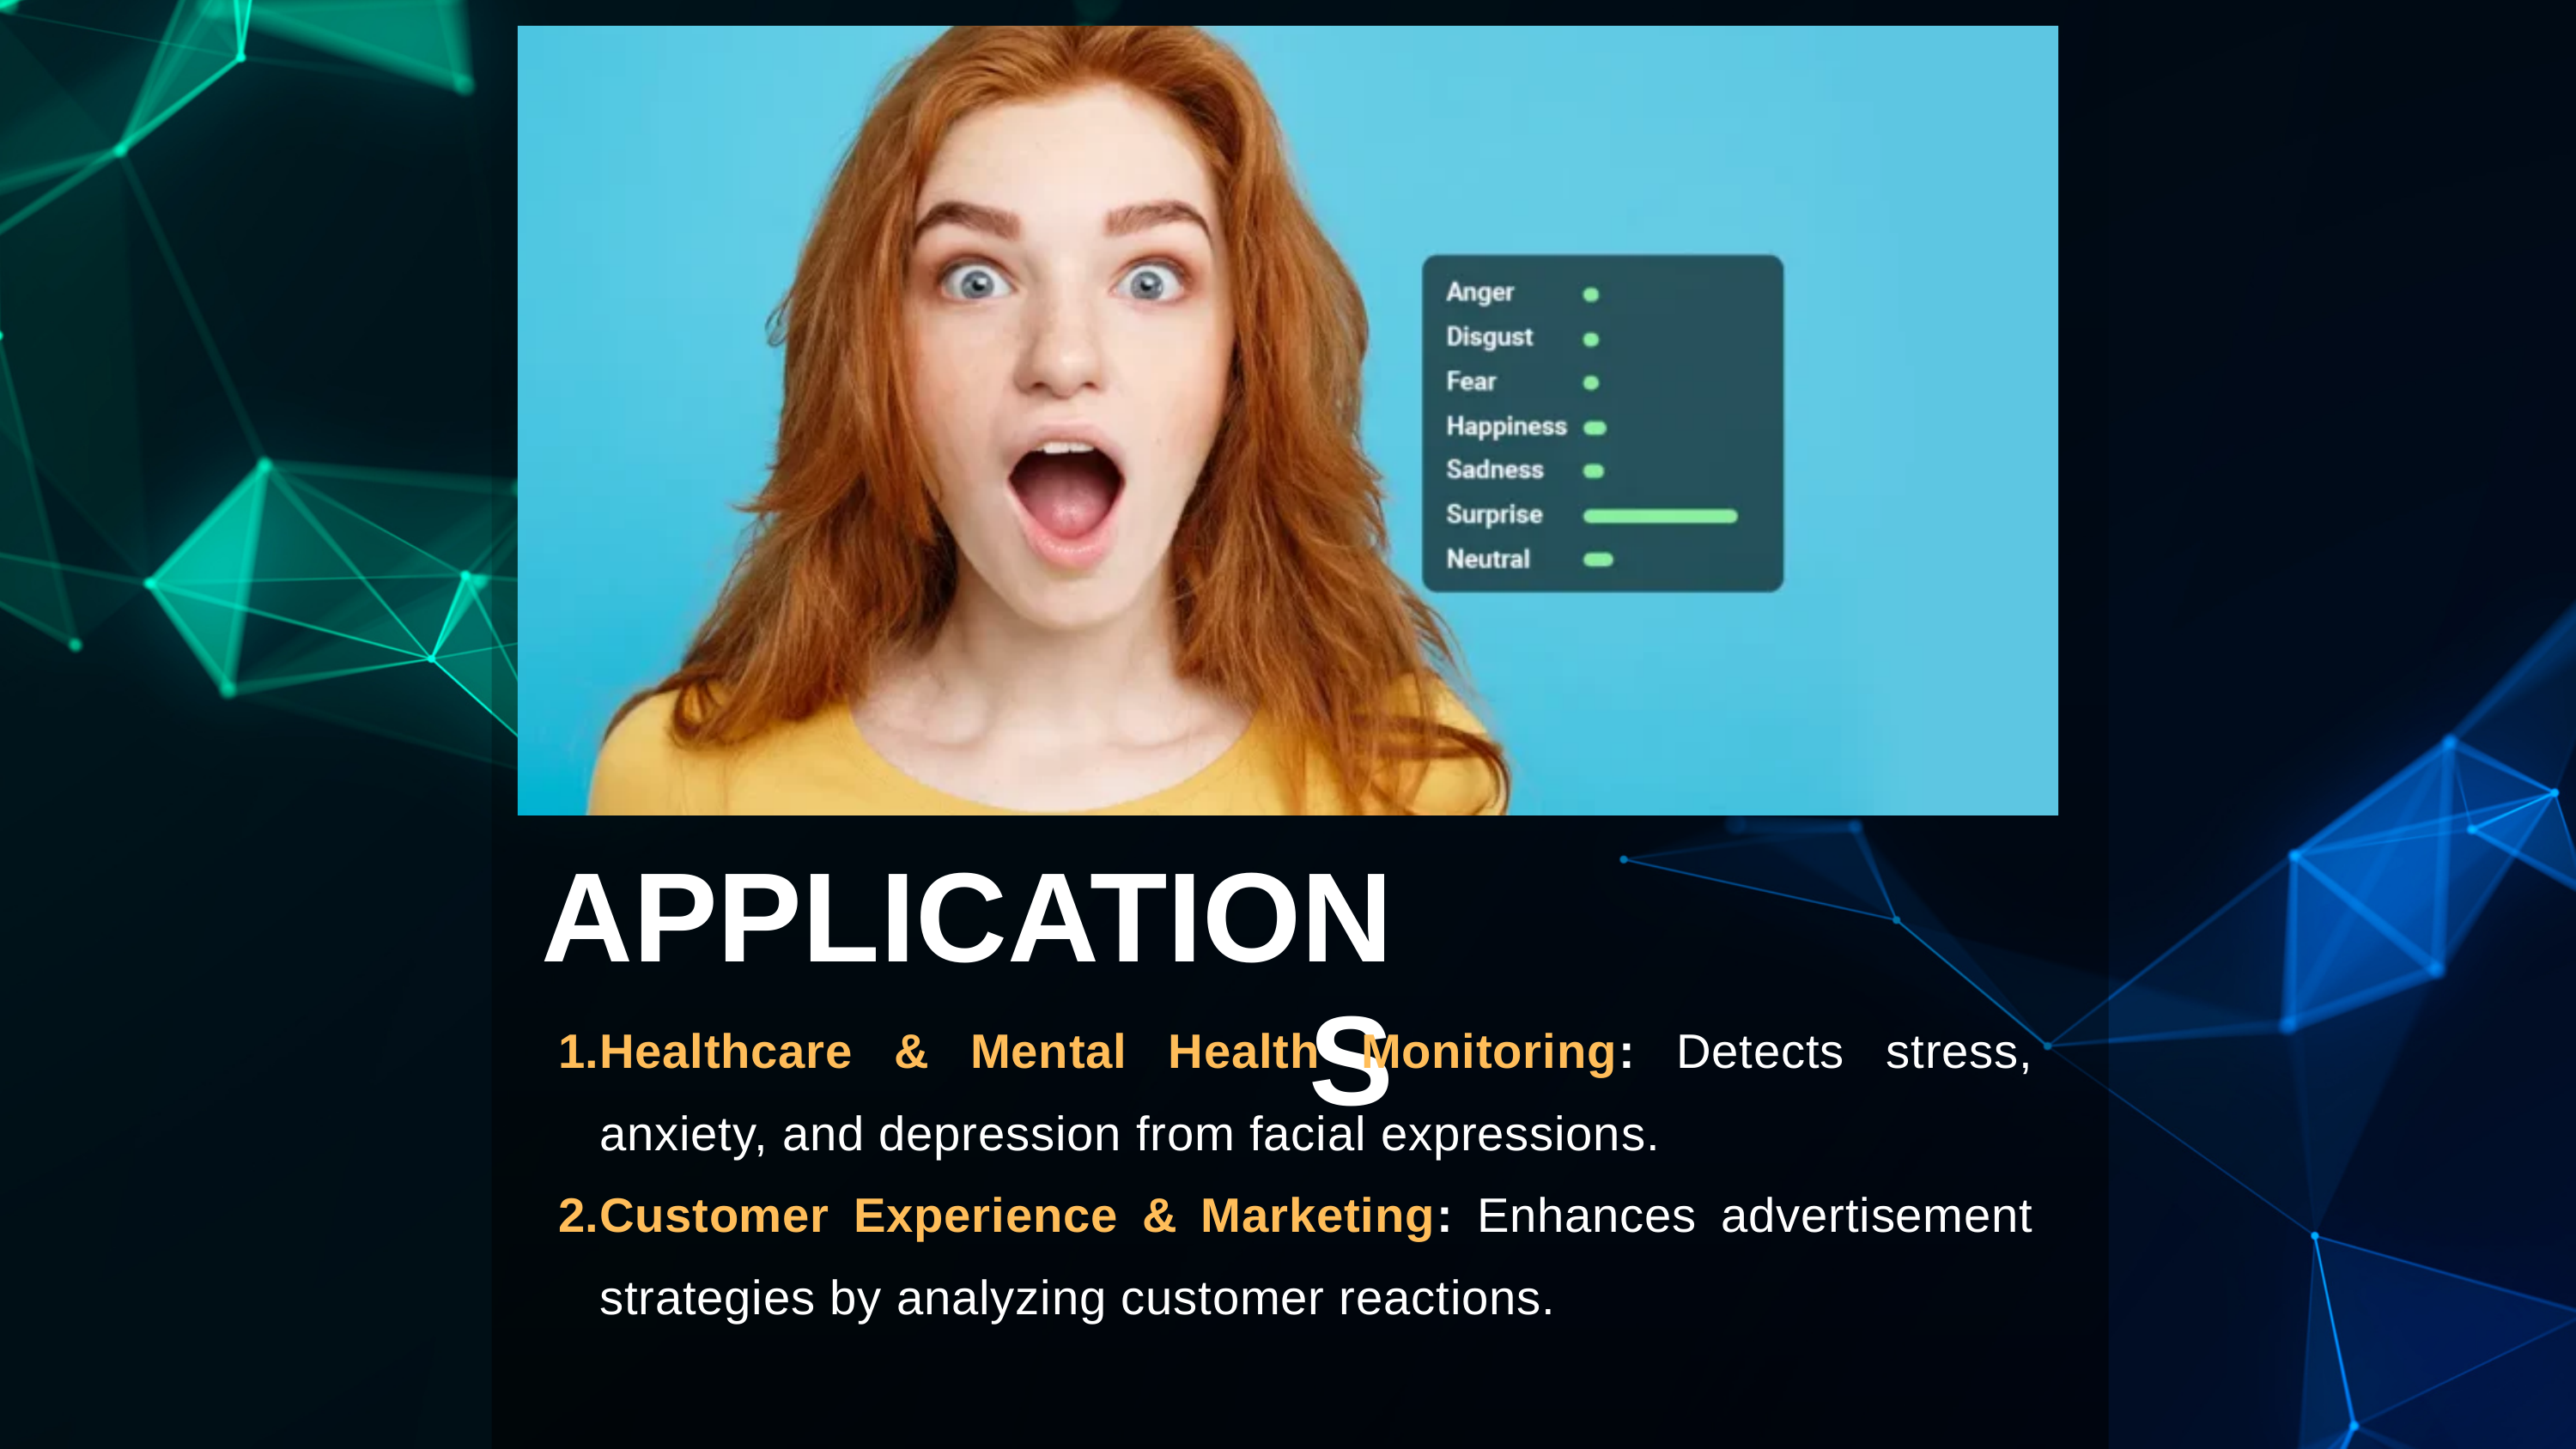

APPLICATIONS
Healthcare & Mental Health Monitoring: Detects stress, anxiety, and depression from facial expressions.
Customer Experience & Marketing: Enhances advertisement strategies by analyzing customer reactions.